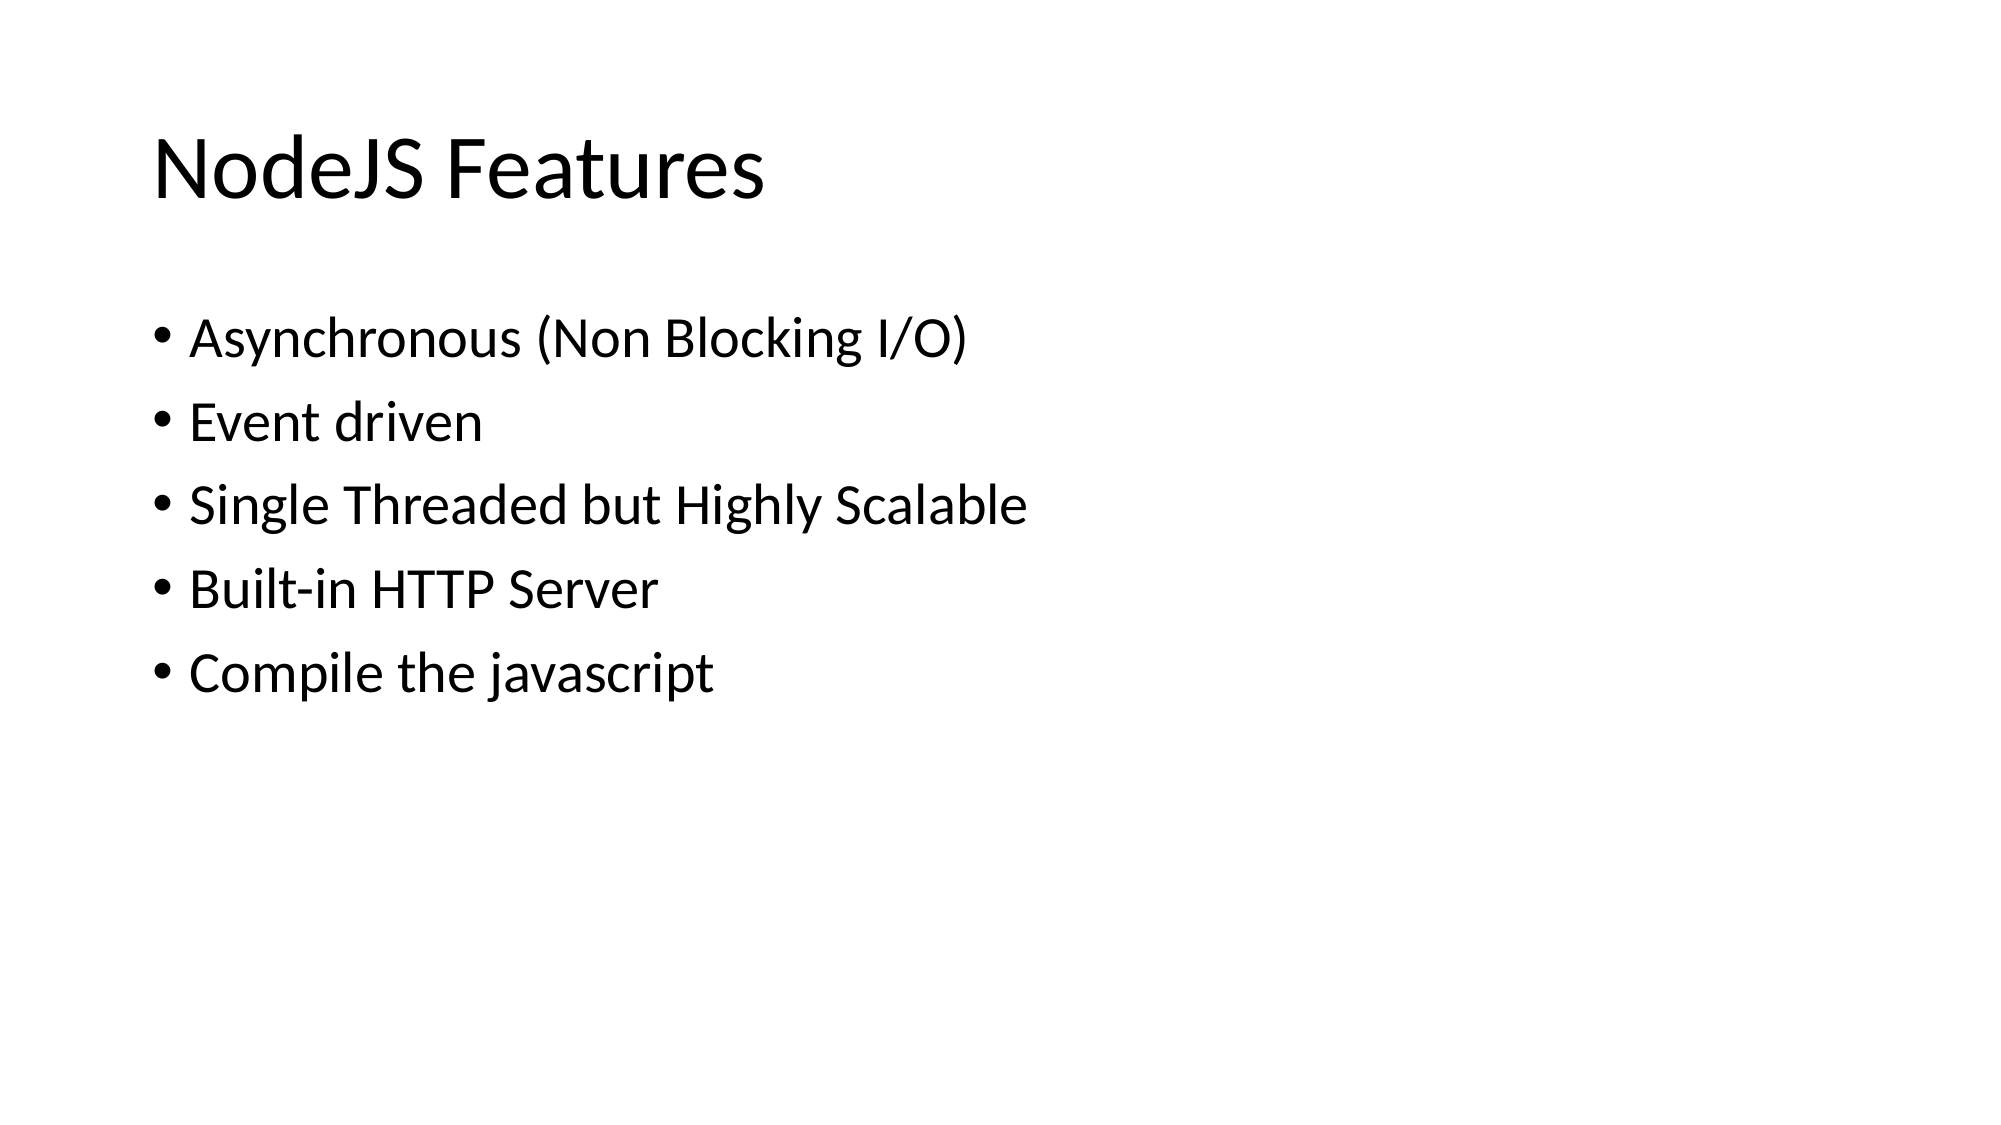

# NodeJS Features
Asynchronous (Non Blocking I/O)
Event driven
Single Threaded but Highly Scalable
Built-in HTTP Server
Compile the javascript